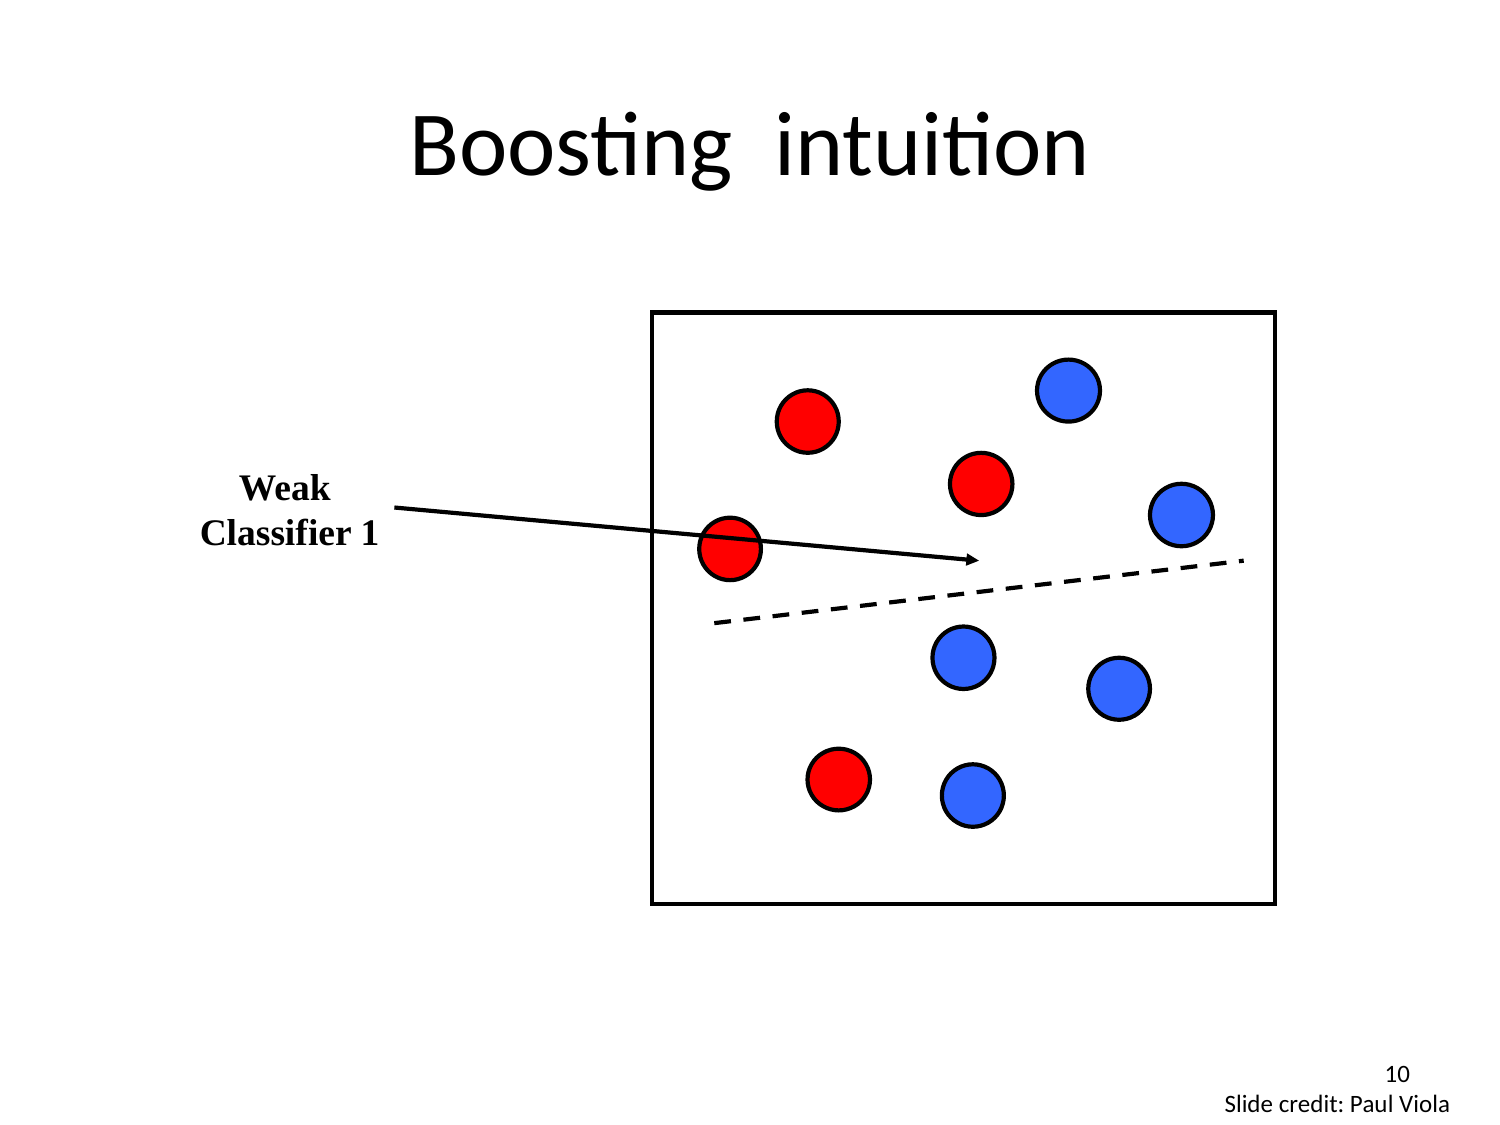

# Boosting  intuition

Weak
Classifier 1

10
Slide credit: Paul Viola